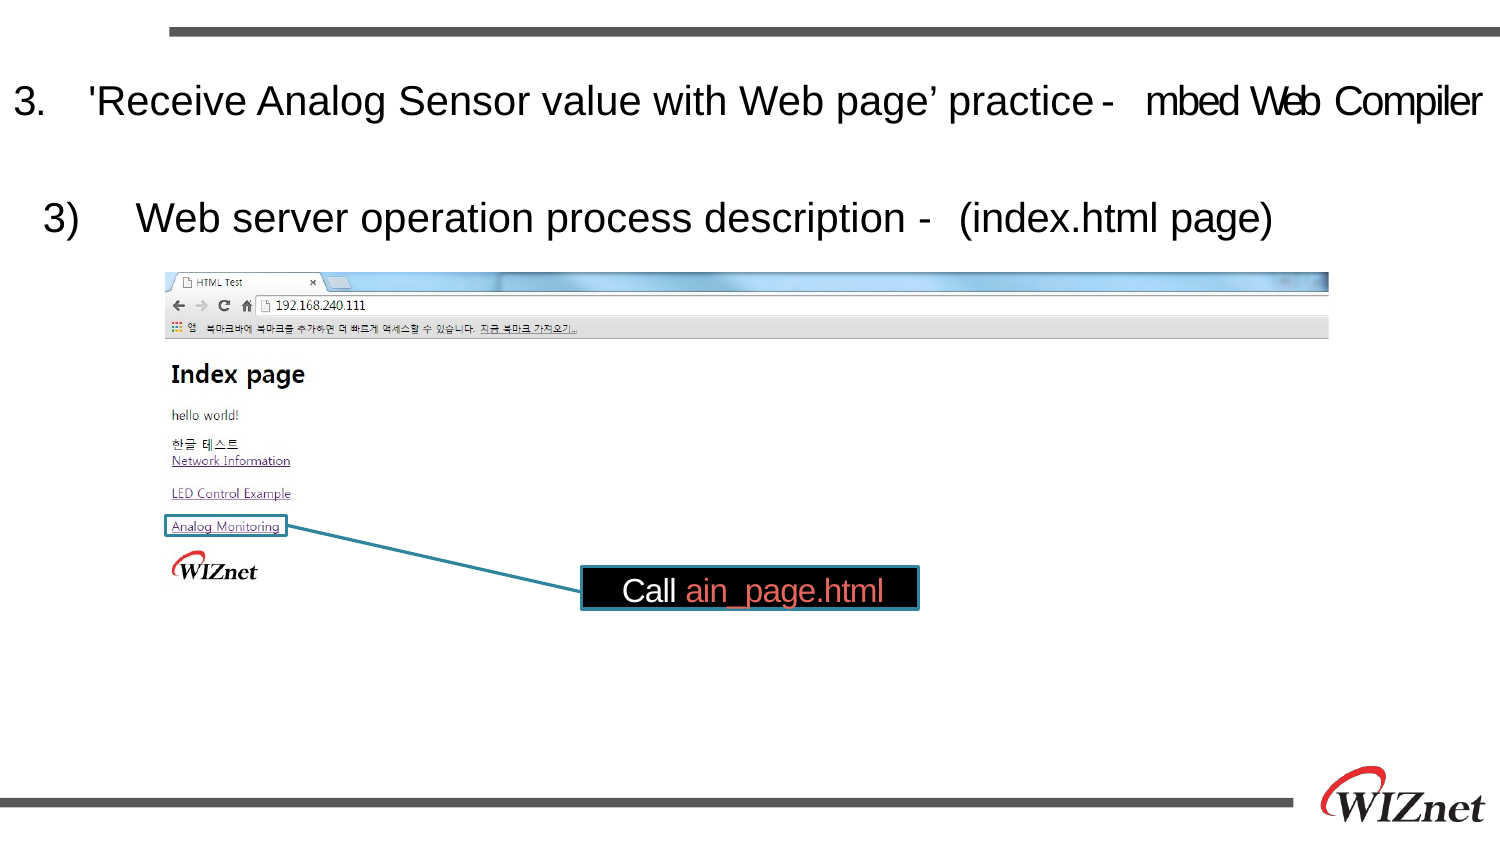

# 3.	 'Receive Analog Sensor value with Web page’ practice   - mbed Web Compiler
3)	 Web server operation process description - (index.html page)

Call ain_page.html